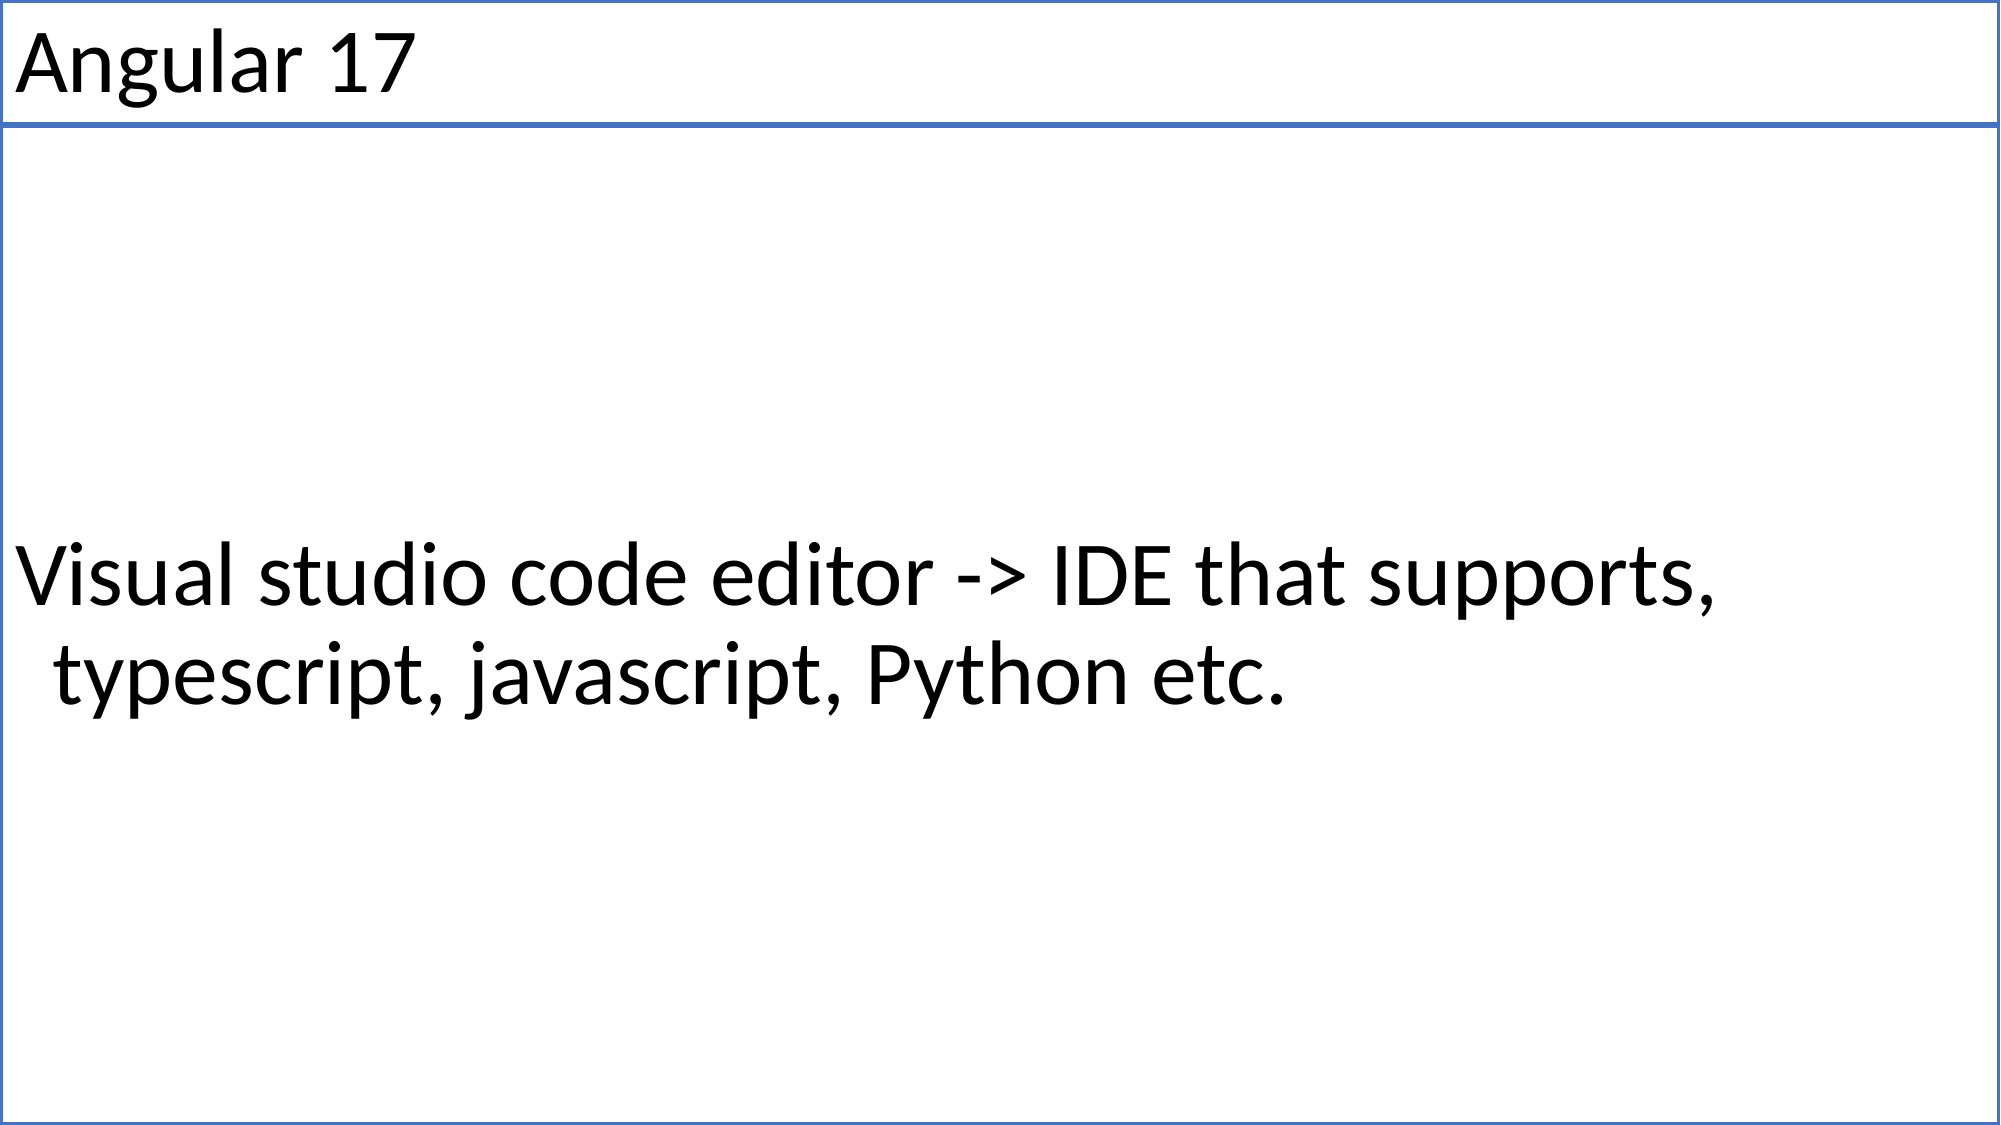

# Angular 17
Visual studio code editor -> IDE that supports, typescript, javascript, Python etc.